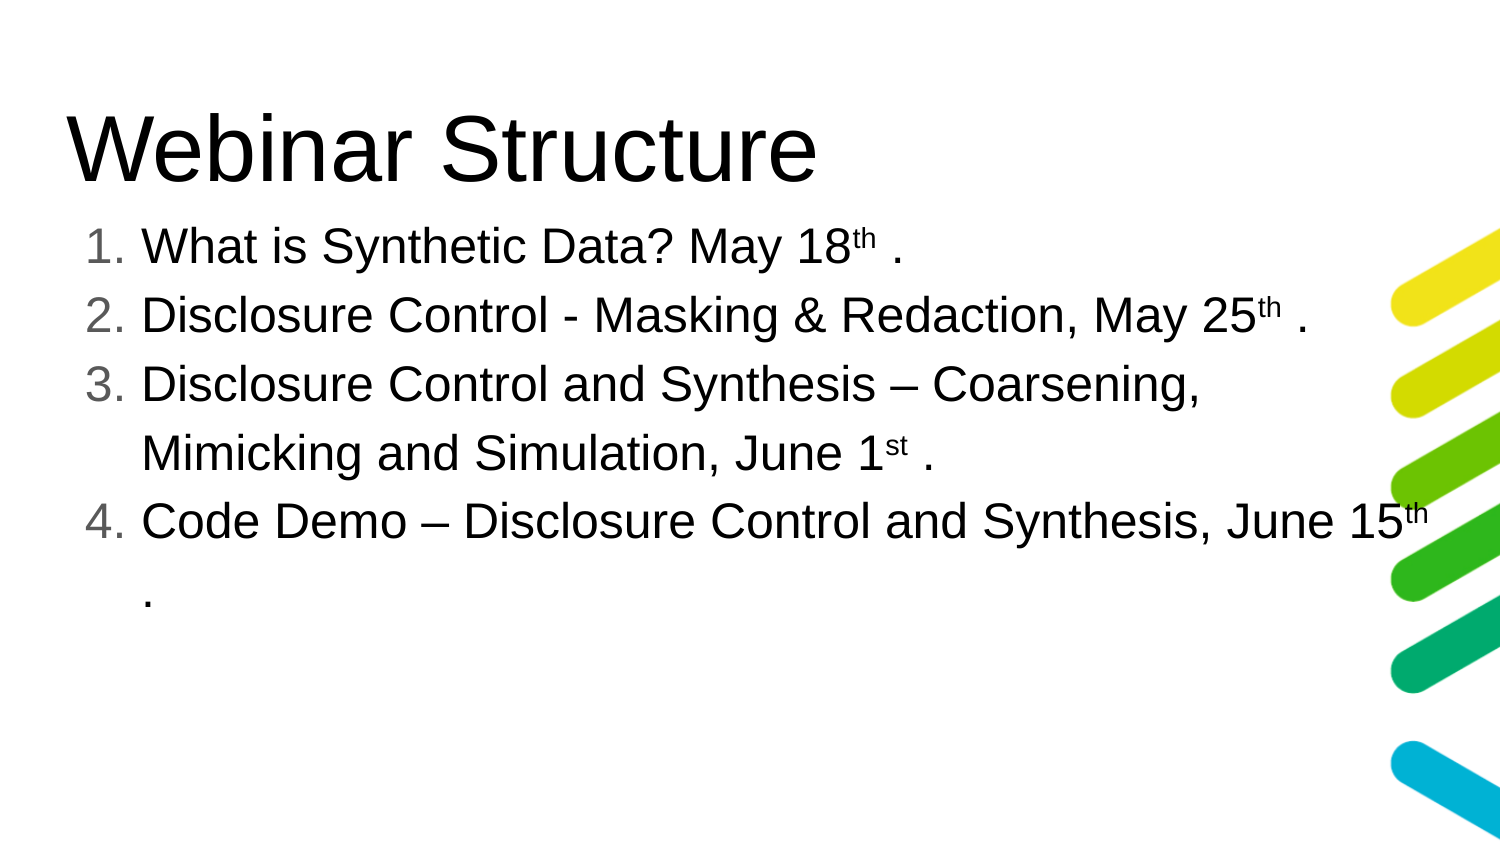

# Webinar Structure
What is Synthetic Data? May 18th .
Disclosure Control - Masking & Redaction, May 25th .
Disclosure Control and Synthesis – Coarsening, Mimicking and Simulation, June 1st .
Code Demo – Disclosure Control and Synthesis, June 15th .